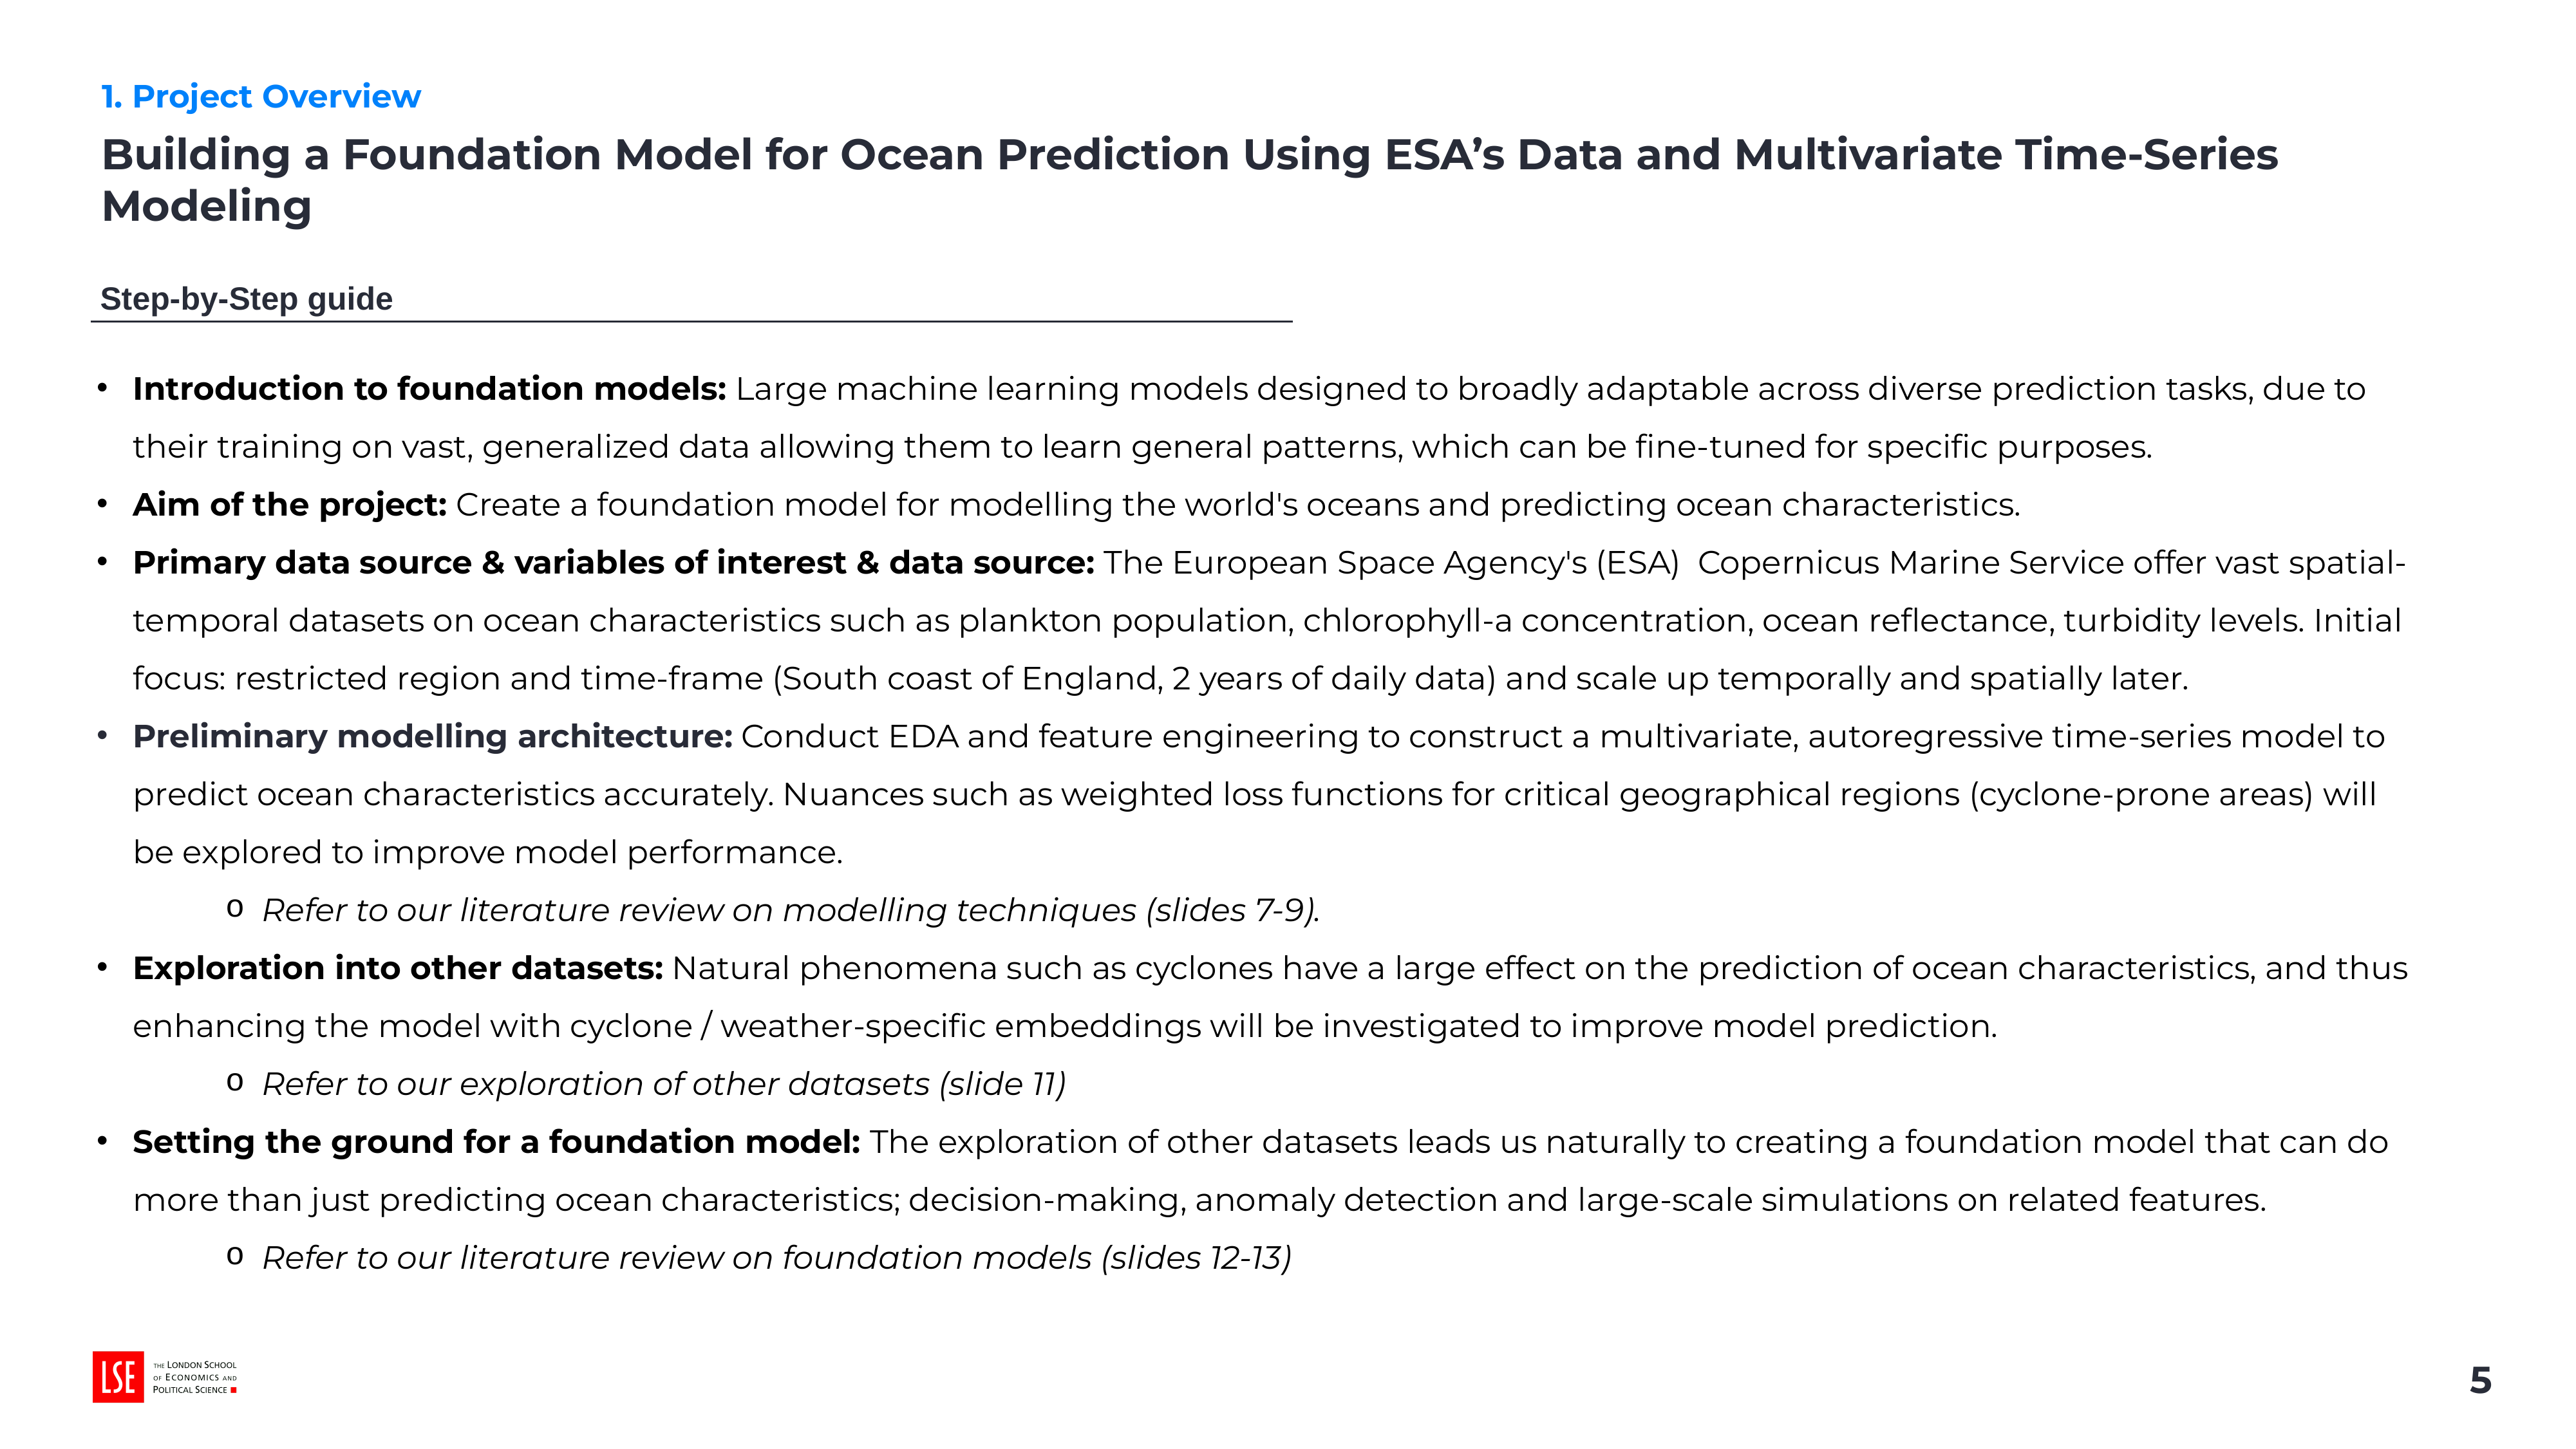

1. Project Overview
Building a Foundation Model for Ocean Prediction Using ESA’s Data and Multivariate Time-Series Modeling
Step-by-Step guide
Introduction to foundation models: Large machine learning models designed to broadly adaptable across diverse prediction tasks, due to their training on vast, generalized data allowing them to learn general patterns, which can be fine-tuned for specific purposes.
Aim of the project: Create a foundation model for modelling the world's oceans and predicting ocean characteristics.
Primary data source & variables of interest & data source: The European Space Agency's (ESA)  Copernicus Marine Service offer vast spatial-temporal datasets on ocean characteristics such as plankton population, chlorophyll-a concentration, ocean reflectance, turbidity levels. Initial focus: restricted region and time-frame (South coast of England, 2 years of daily data) and scale up temporally and spatially later.
Preliminary modelling architecture: Conduct EDA and feature engineering to construct a multivariate, autoregressive time-series model to predict ocean characteristics accurately. Nuances such as weighted loss functions for critical geographical regions (cyclone-prone areas) will be explored to improve model performance.
Refer to our literature review on modelling techniques (slides 7-9).
Exploration into other datasets: Natural phenomena such as cyclones have a large effect on the prediction of ocean characteristics, and thus enhancing the model with cyclone / weather-specific embeddings will be investigated to improve model prediction.
Refer to our exploration of other datasets (slide 11)
Setting the ground for a foundation model: The exploration of other datasets leads us naturally to creating a foundation model that can do more than just predicting ocean characteristics; decision-making, anomaly detection and large-scale simulations on related features.
Refer to our literature review on foundation models (slides 12-13)